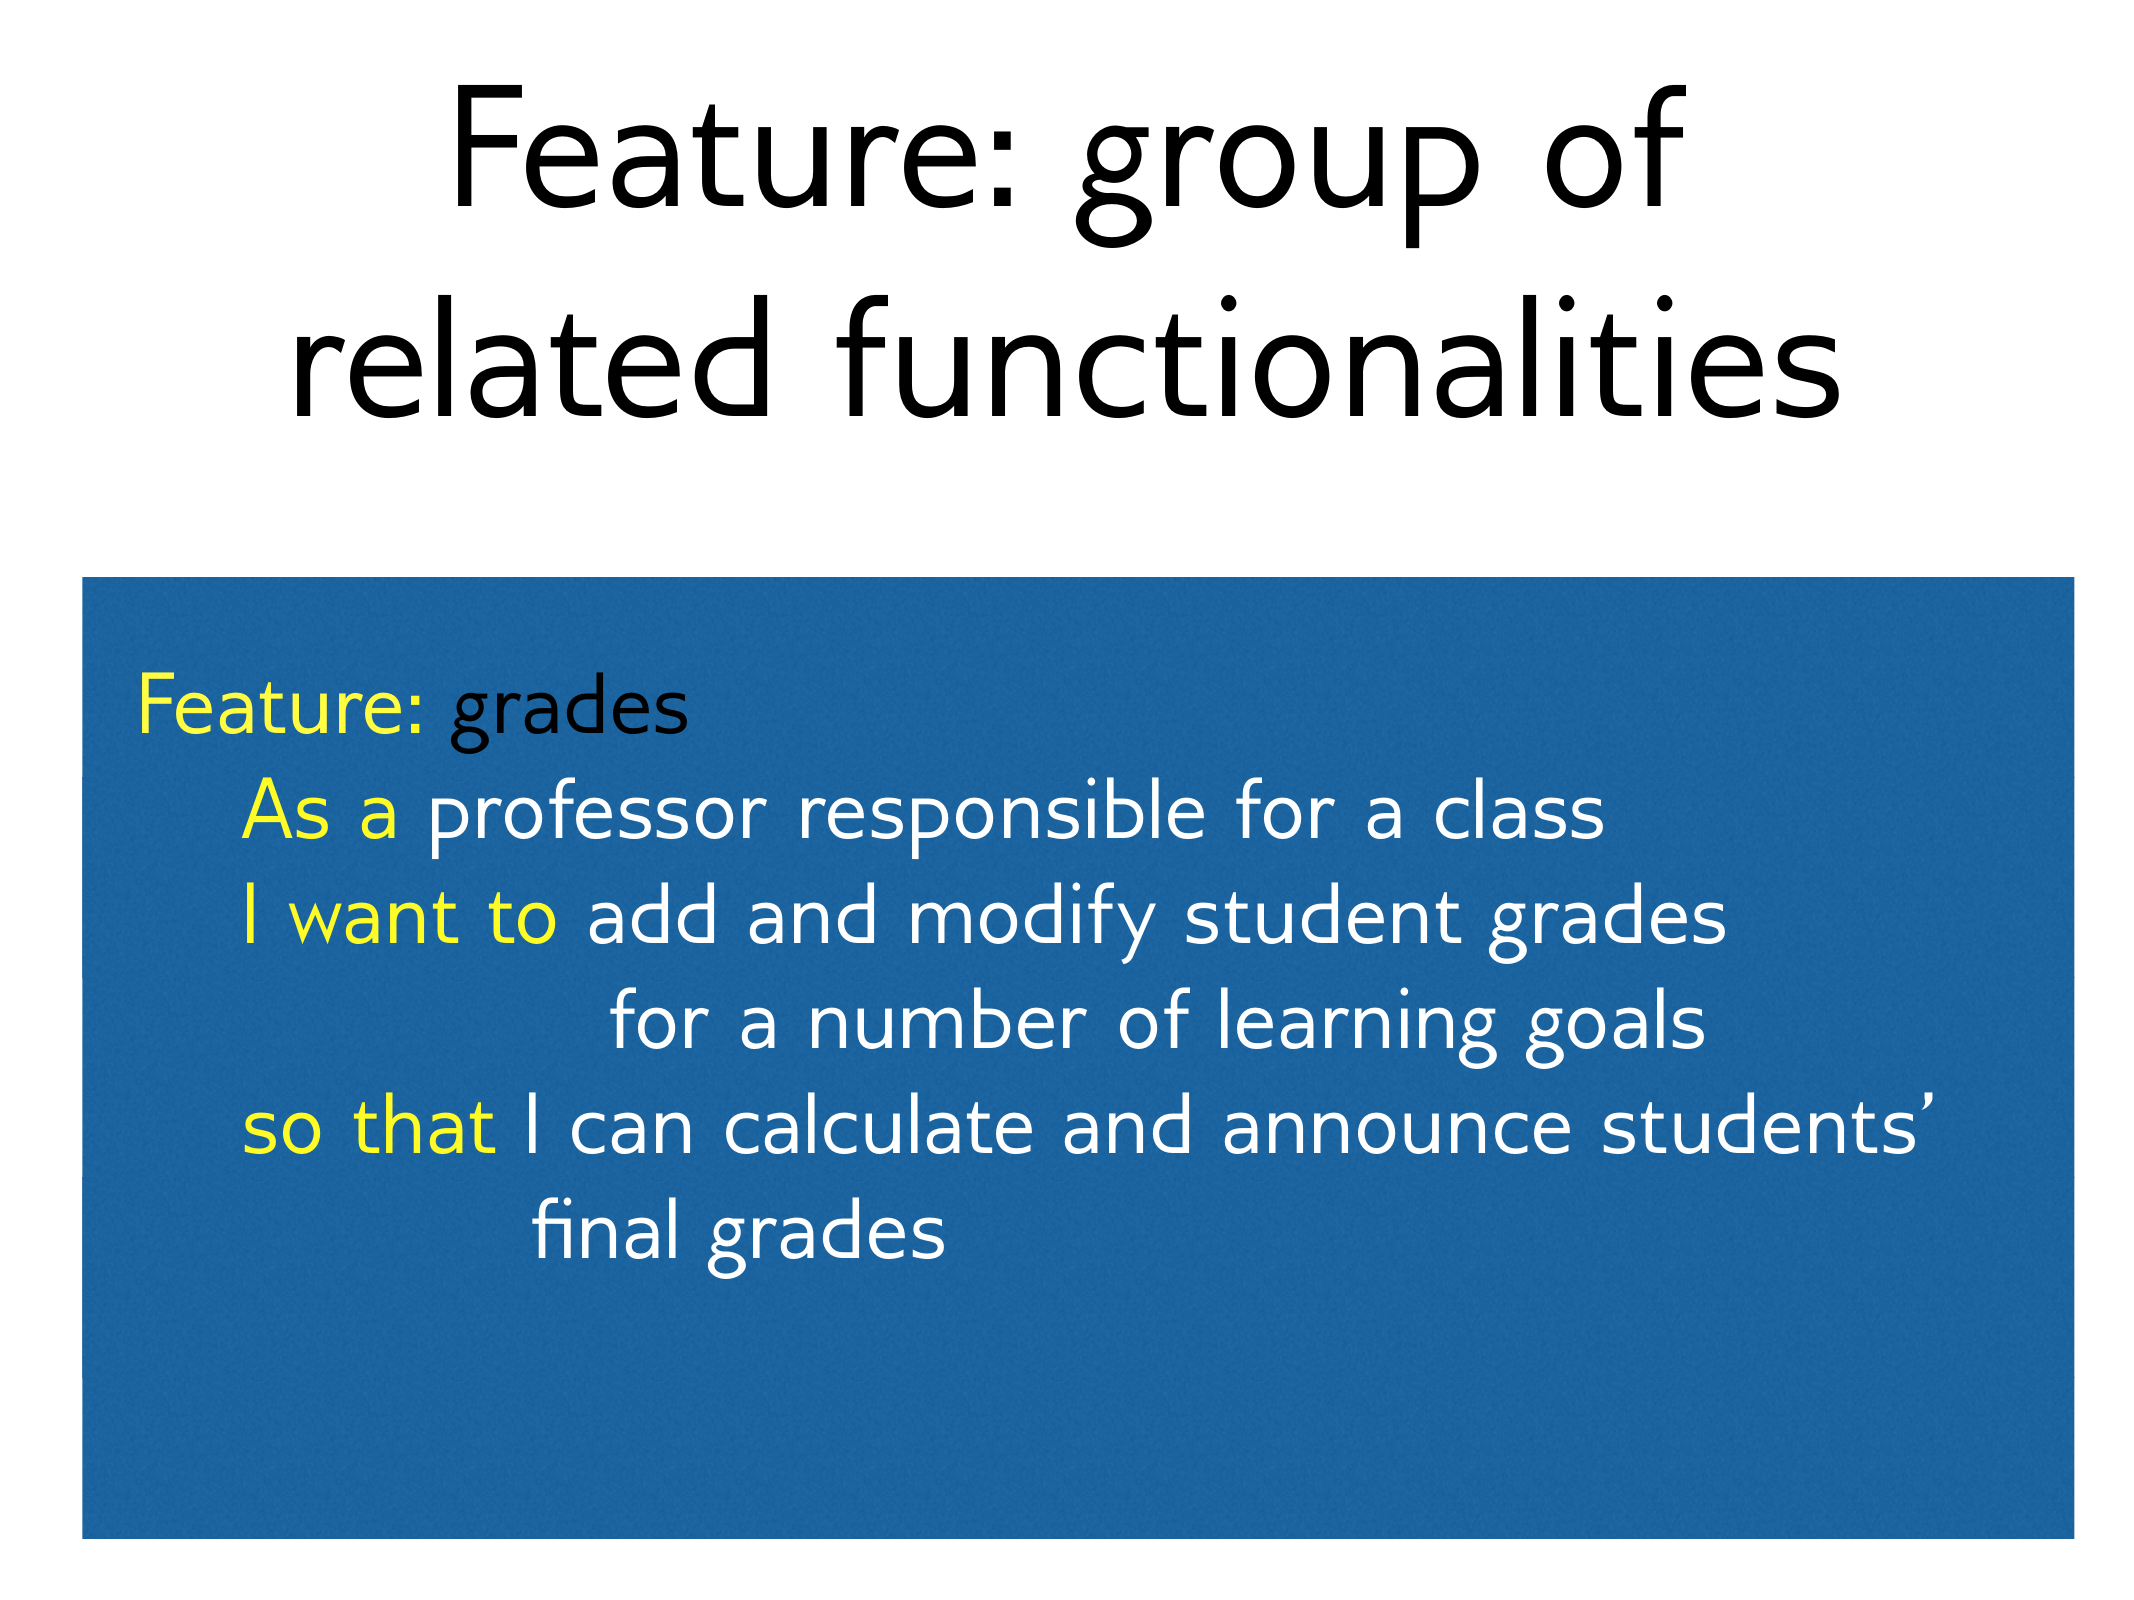

# Feature: group of related functionalities

Feature: grades
    As a professor responsible for a class
    I want to add and modify student grades
                  for a number of learning goals
    so that I can calculate and announce students’
               final grades